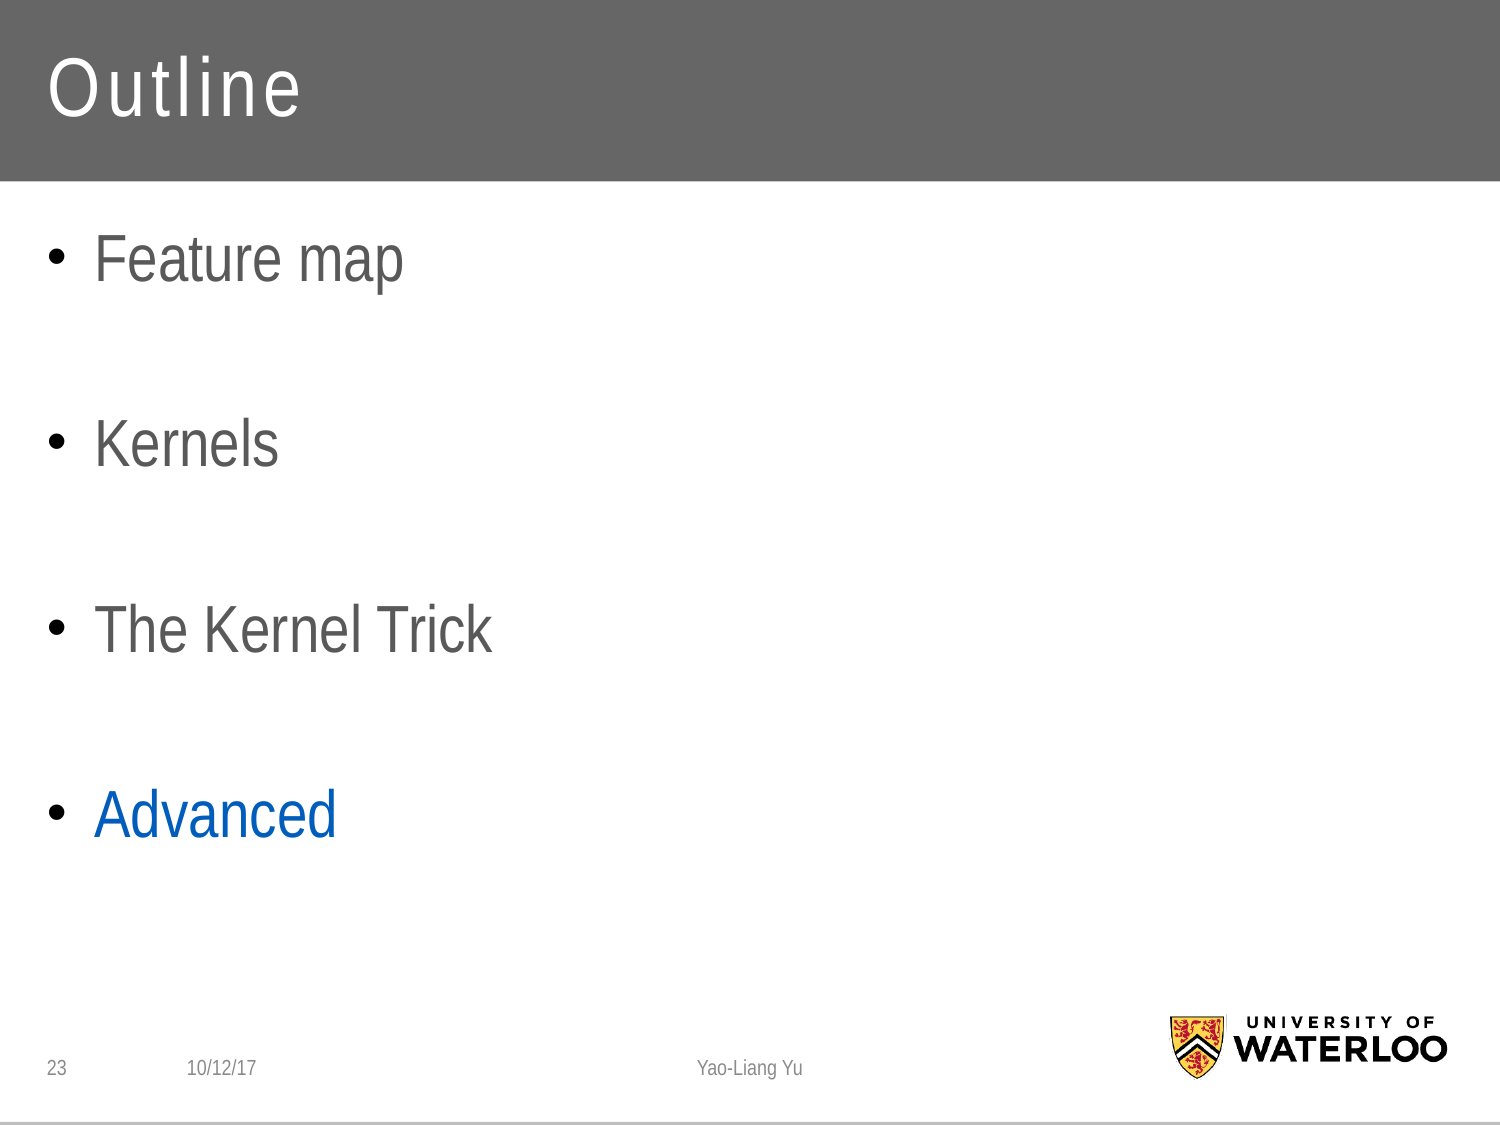

# Outline
Feature map

Kernels

The Kernel Trick

Advanced
23
10/12/17
Yao-Liang Yu